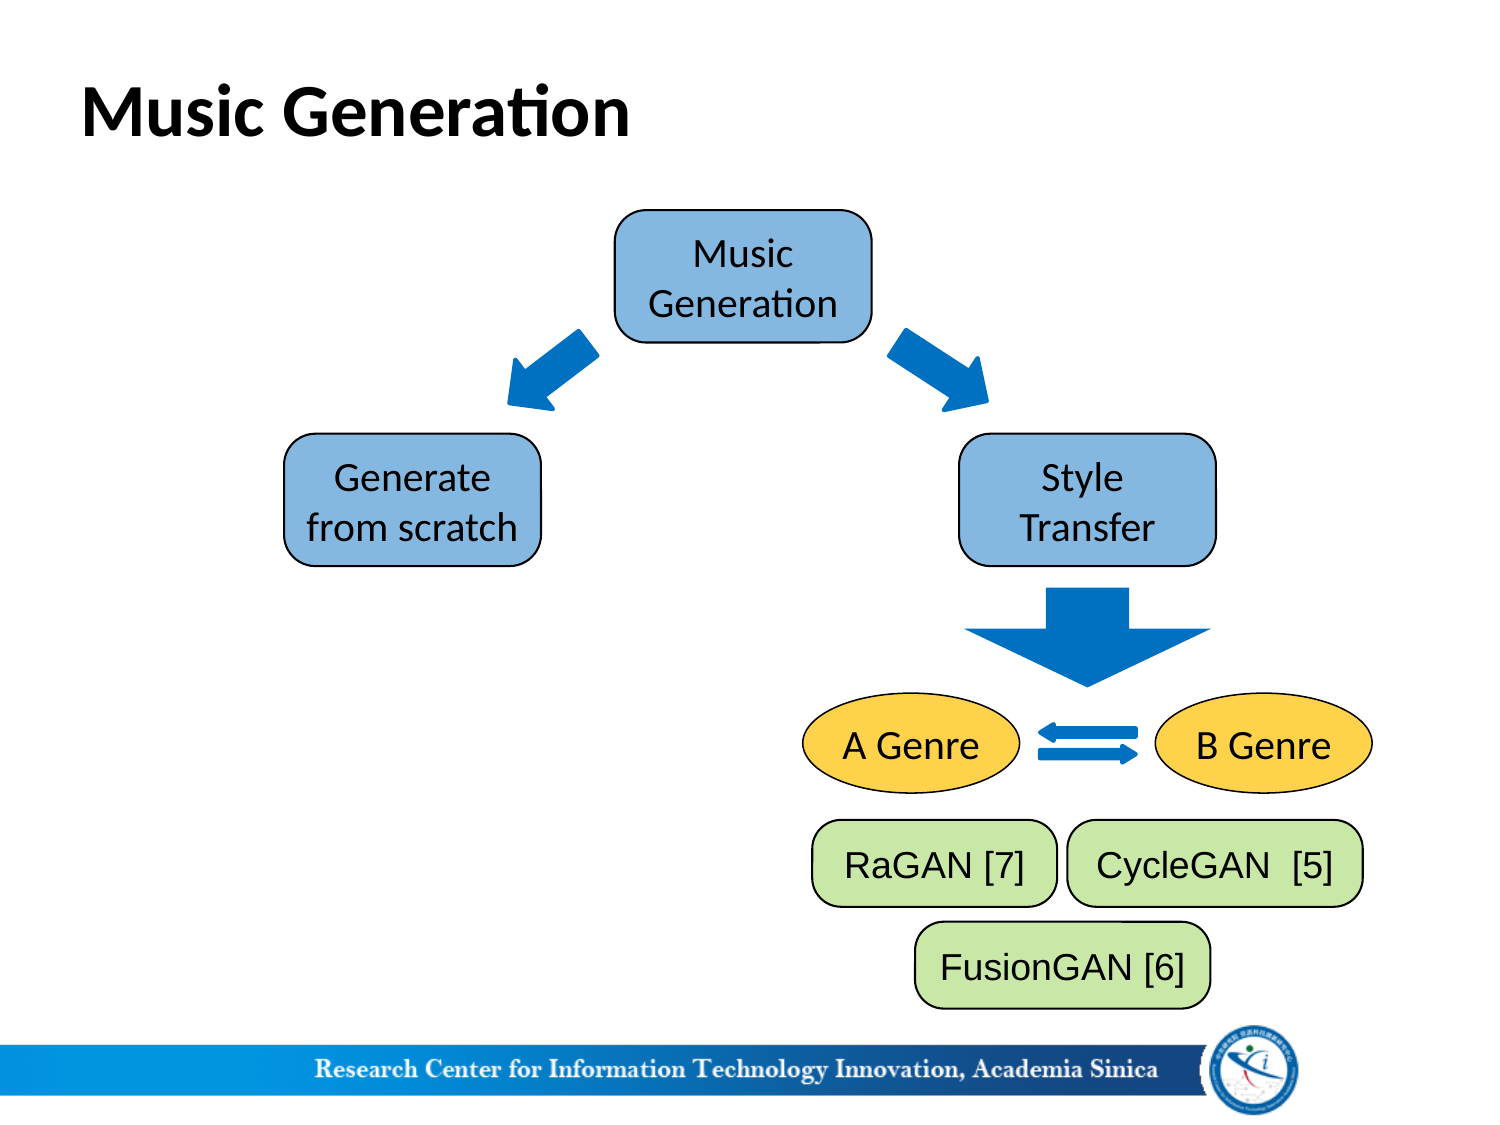

# Music Generation
Music Generation

Generate from scratch
Style
Transfer

A Genre

B Genre

RaGAN [7]
CycleGAN  [5]
FusionGAN [6]